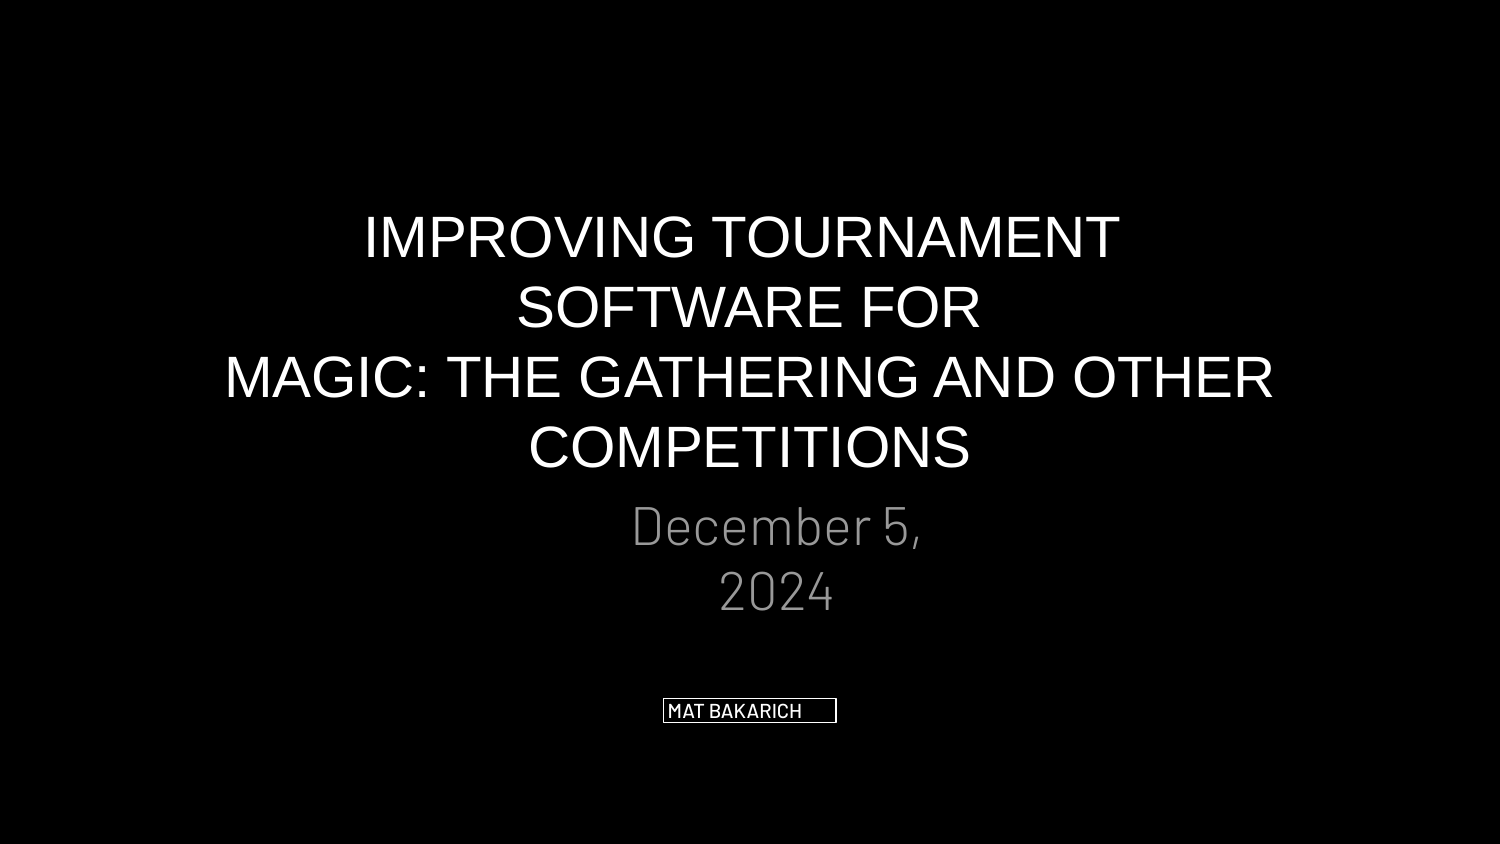

# IMPROVING TOURNAMENT
SOFTWARE FOR
MAGIC: THE GATHERING AND OTHER COMPETITIONS
December 5,
2024
 MAT BAKARICH